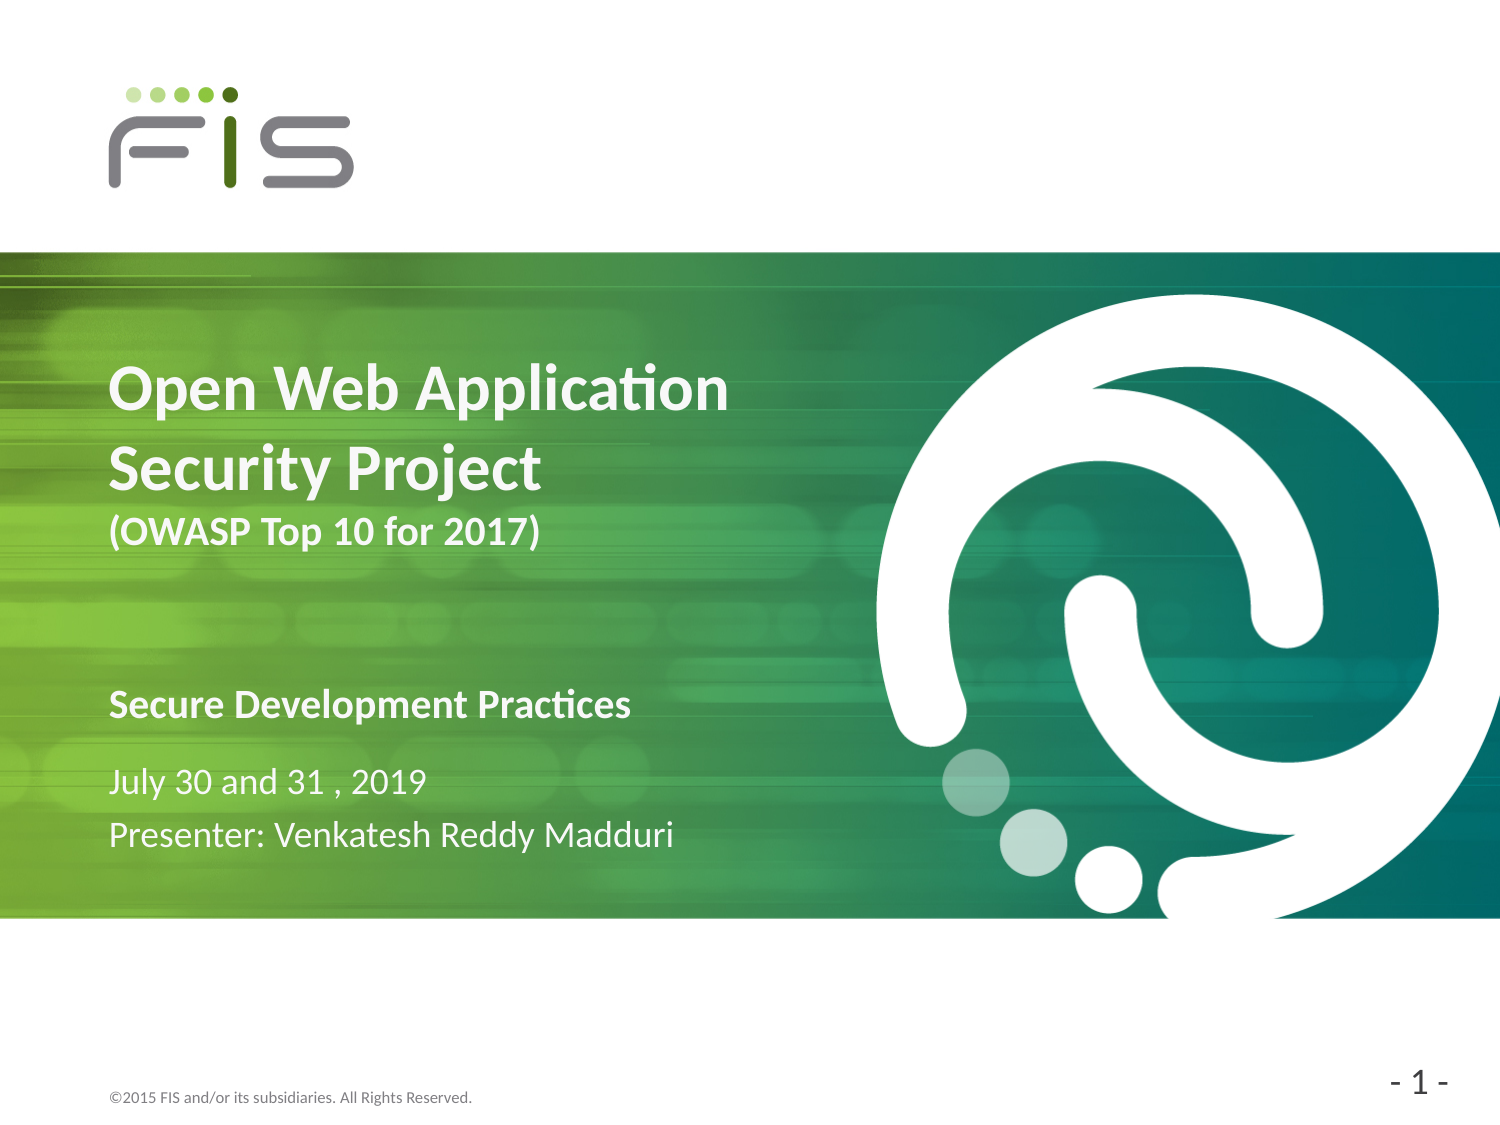

Title Slide

Heading
• Font: Calibri, 32 pt, Bold
• Color: White

Secondary Heading
• Font: Calibri, 18 pt
• Color: White

Date
• Font: Calibri, 16 pt
• Color: White

NO SLIDE NUMBER

Click on the corner of this text box to delete
# Open Web Application Security Project (OWASP Top 10 for 2017)
Secure Development Practices

July 30 and 31 , 2019
Presenter: Venkatesh Reddy Madduri
- 1 -